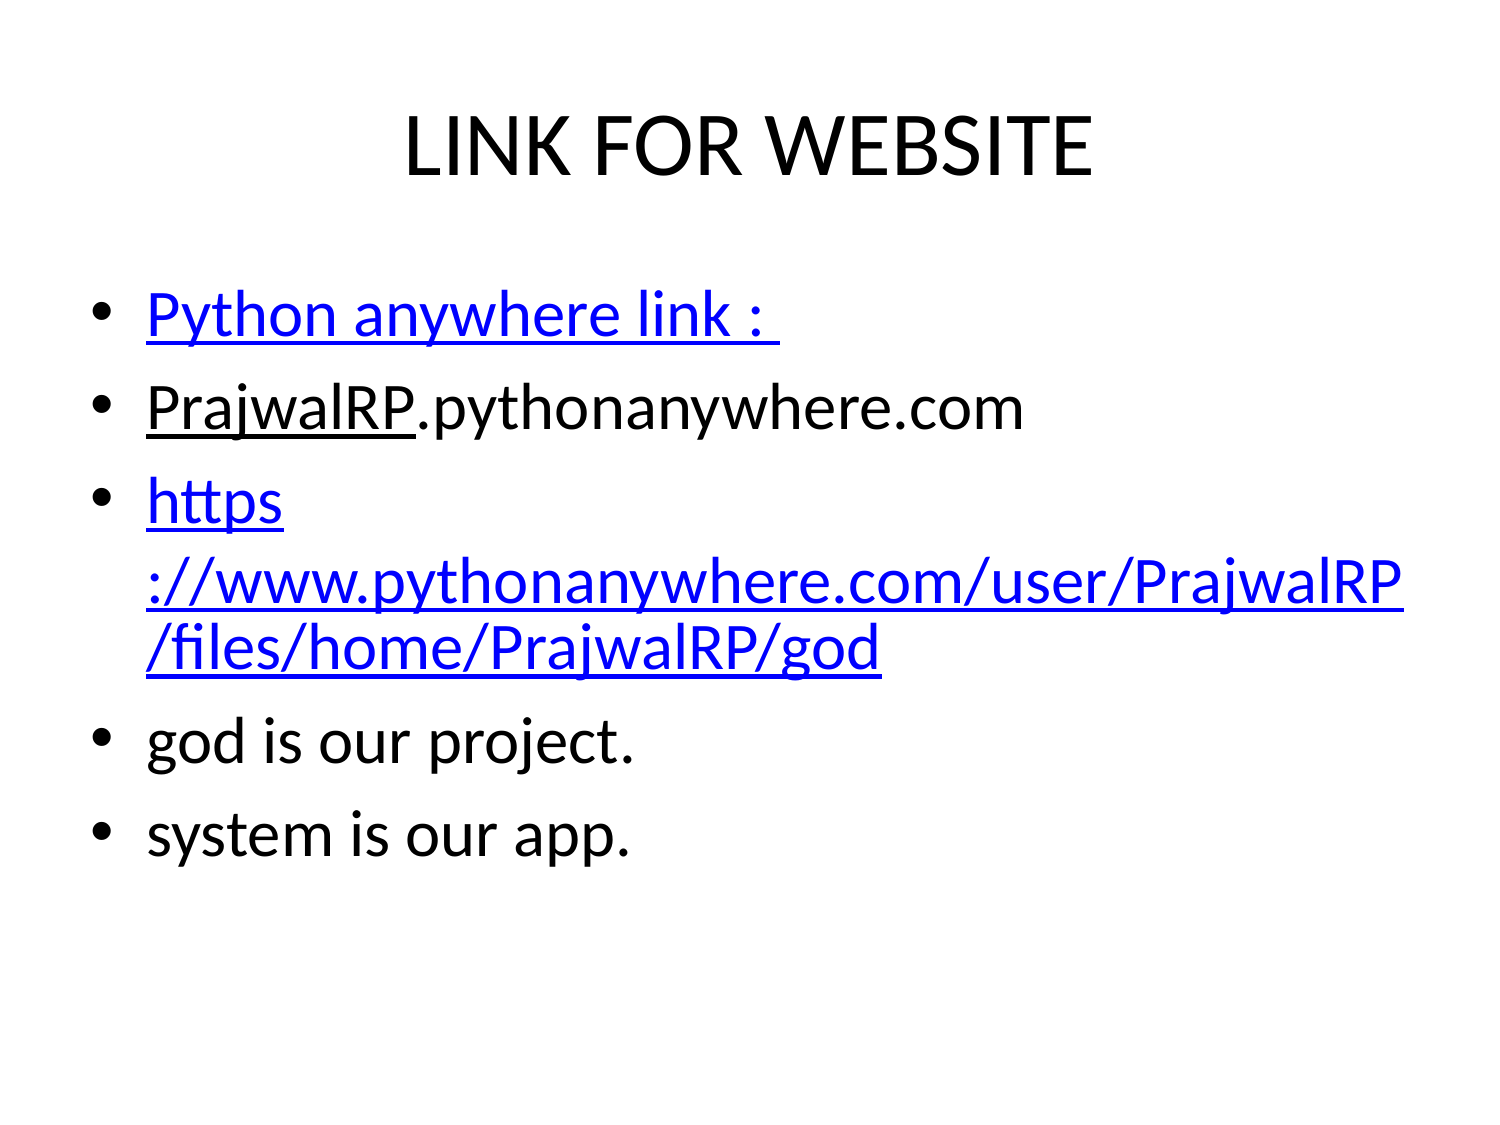

# LINK FOR WEBSITE
Python anywhere link :
PrajwalRP.pythonanywhere.com
https://www.pythonanywhere.com/user/PrajwalRP/files/home/PrajwalRP/god
god is our project.
system is our app.